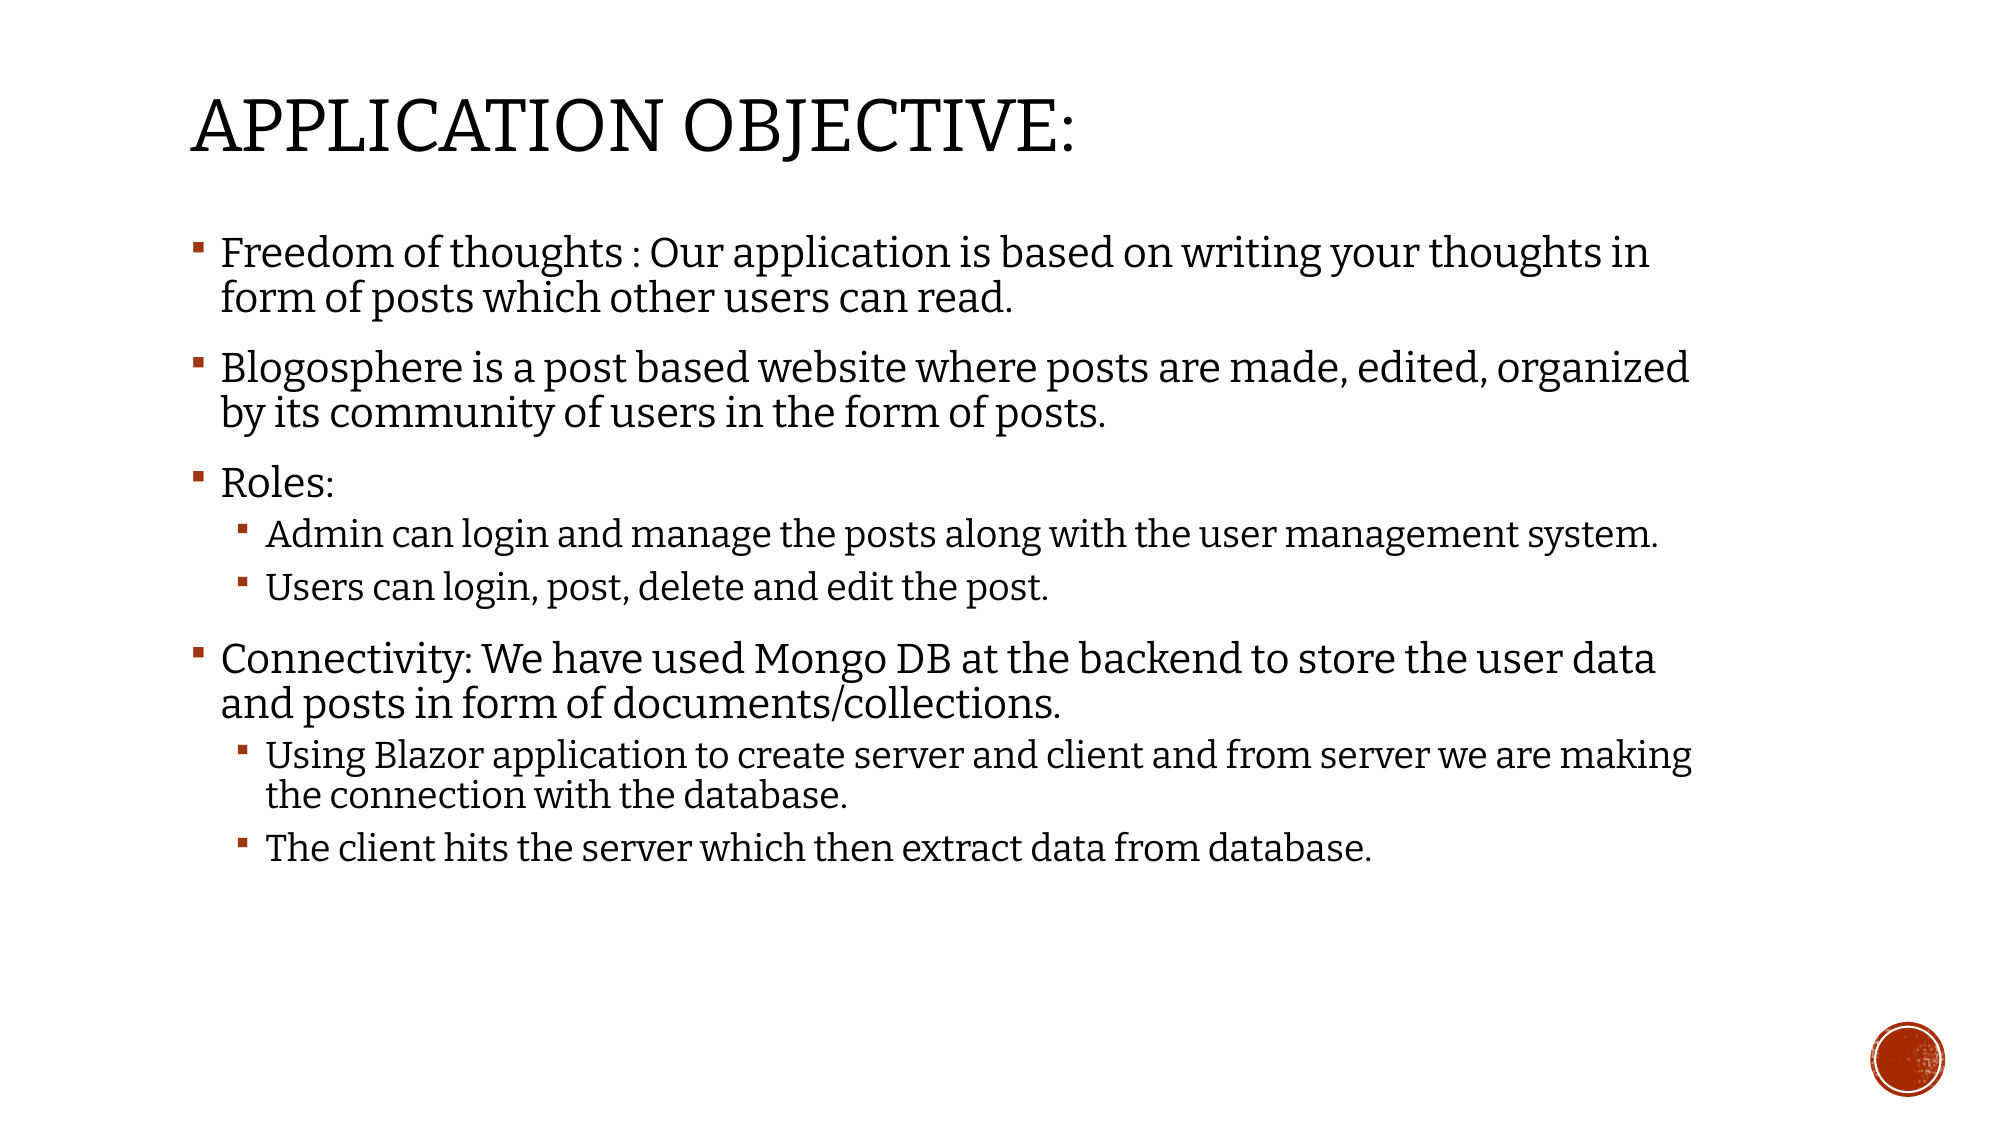

# Application objective:
Freedom of thoughts : Our application is based on writing your thoughts in form of posts which other users can read.
Blogosphere is a post based website where posts are made, edited, organized by its community of users in the form of posts.
Roles:
Admin can login and manage the posts along with the user management system.
Users can login, post, delete and edit the post.
Connectivity: We have used Mongo DB at the backend to store the user data and posts in form of documents/collections.
Using Blazor application to create server and client and from server we are making the connection with the database.
The client hits the server which then extract data from database.